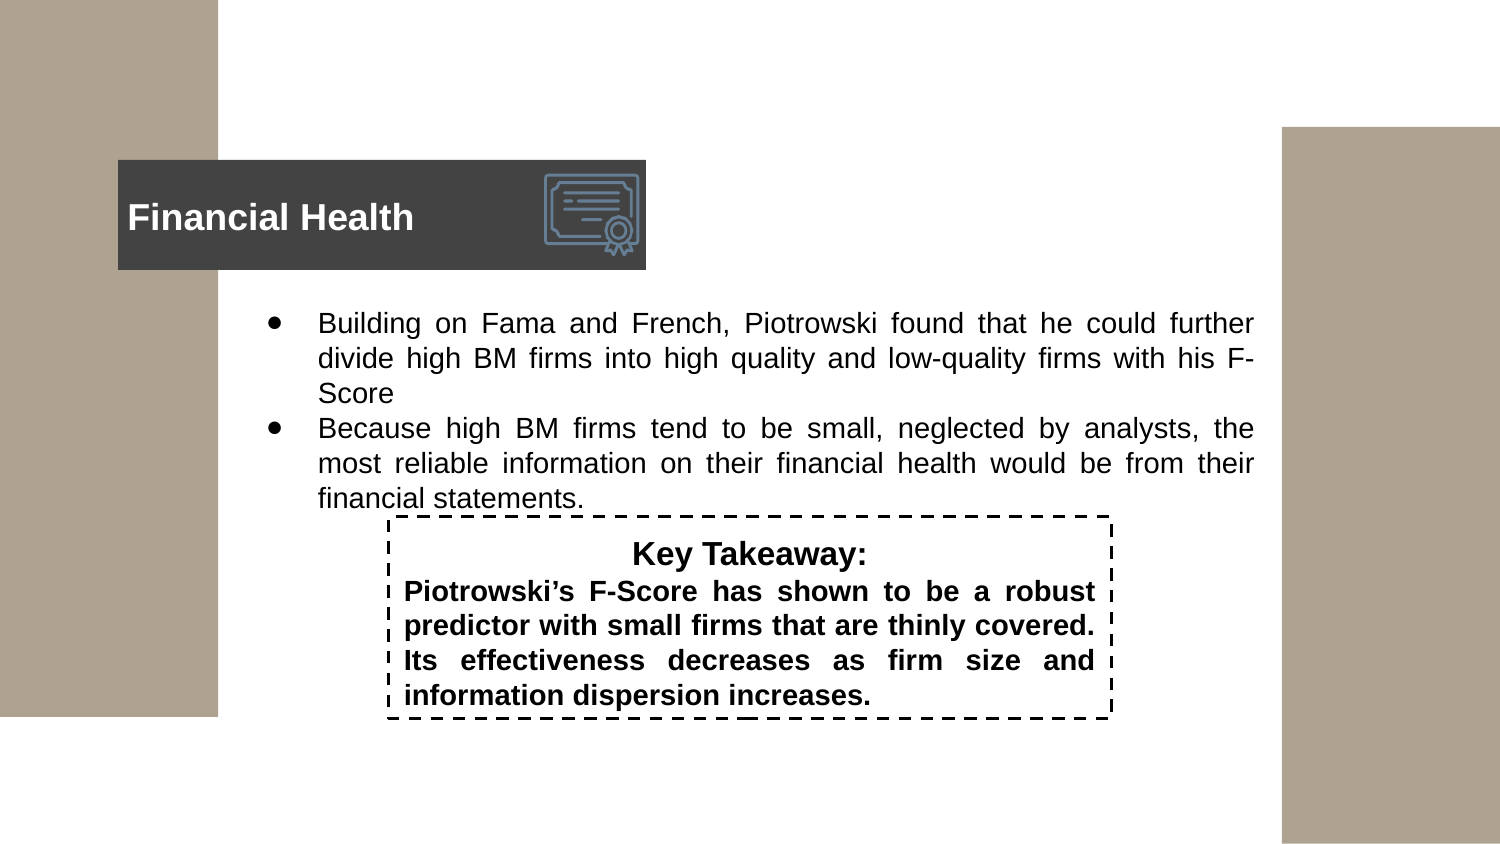

Financial Health

Building on Fama and French, Piotrowski found that he could further divide high BM firms into high quality and low-quality firms with his F-Score
Because high BM firms tend to be small, neglected by analysts, the most reliable information on their financial health would be from their financial statements.

Key Takeaway:
Piotrowski’s F-Score has shown to be a robust predictor with small firms that are thinly covered. Its effectiveness decreases as firm size and information dispersion increases.